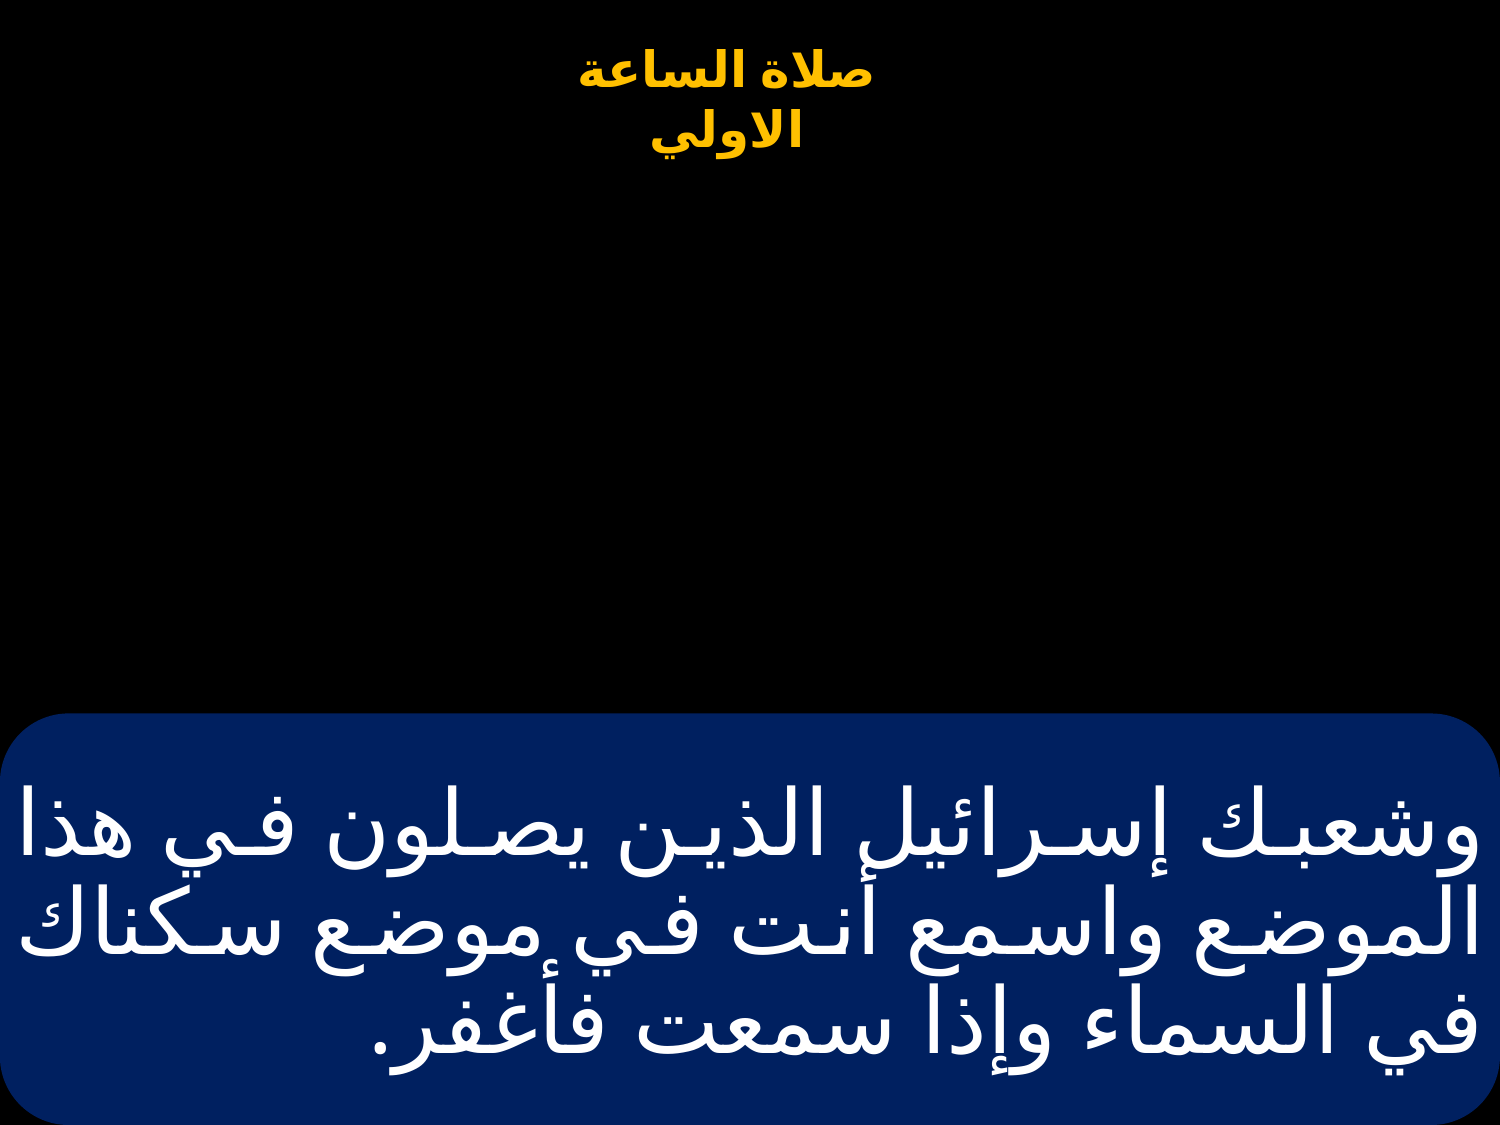

# وشعبك إسرائيل الذين يصلون في هذا الموضع واسمع أنت في موضع سكناك في السماء وإذا سمعت فأغفر.